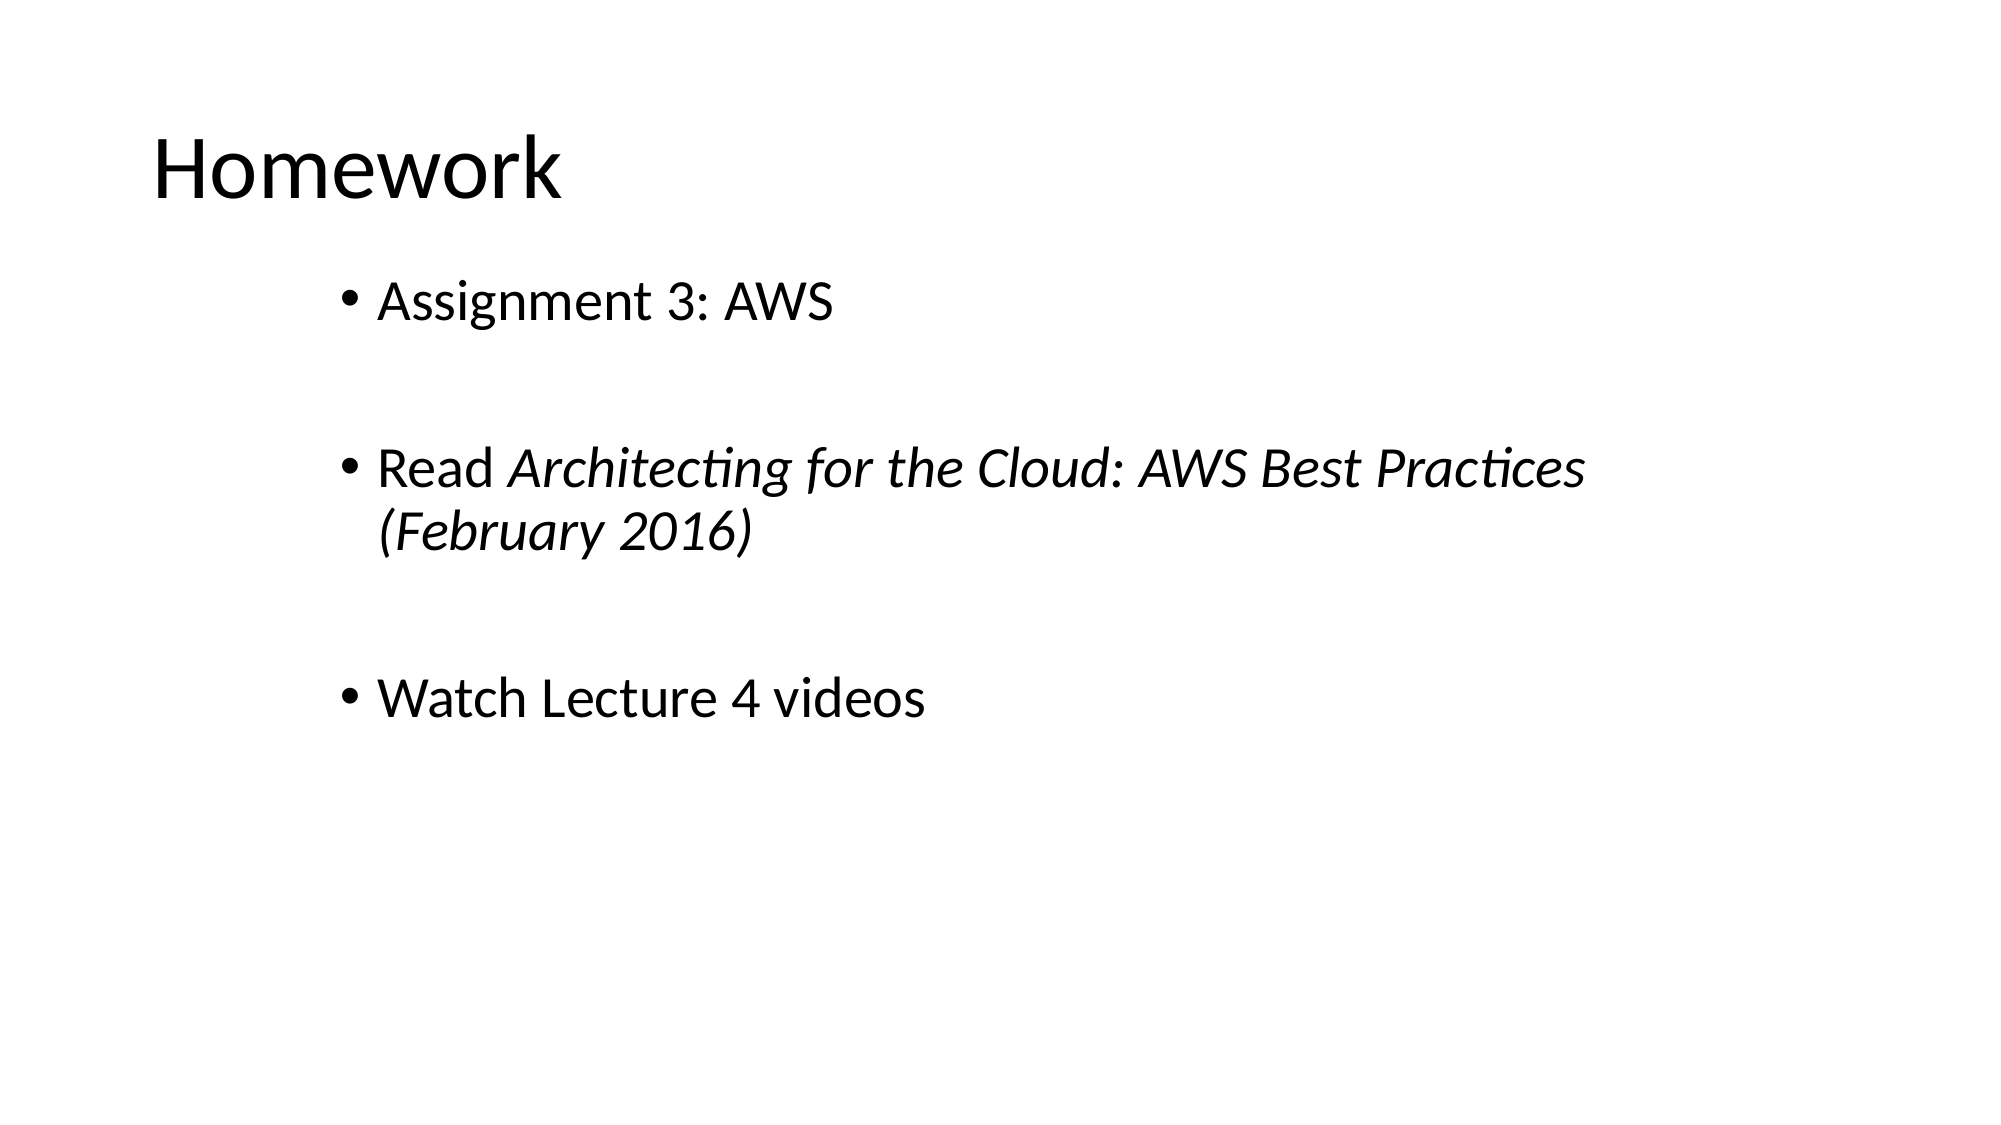

# Homework
Assignment 3: AWS

Read Architecting for the Cloud: AWS Best Practices (February 2016)

Watch Lecture 4 videos